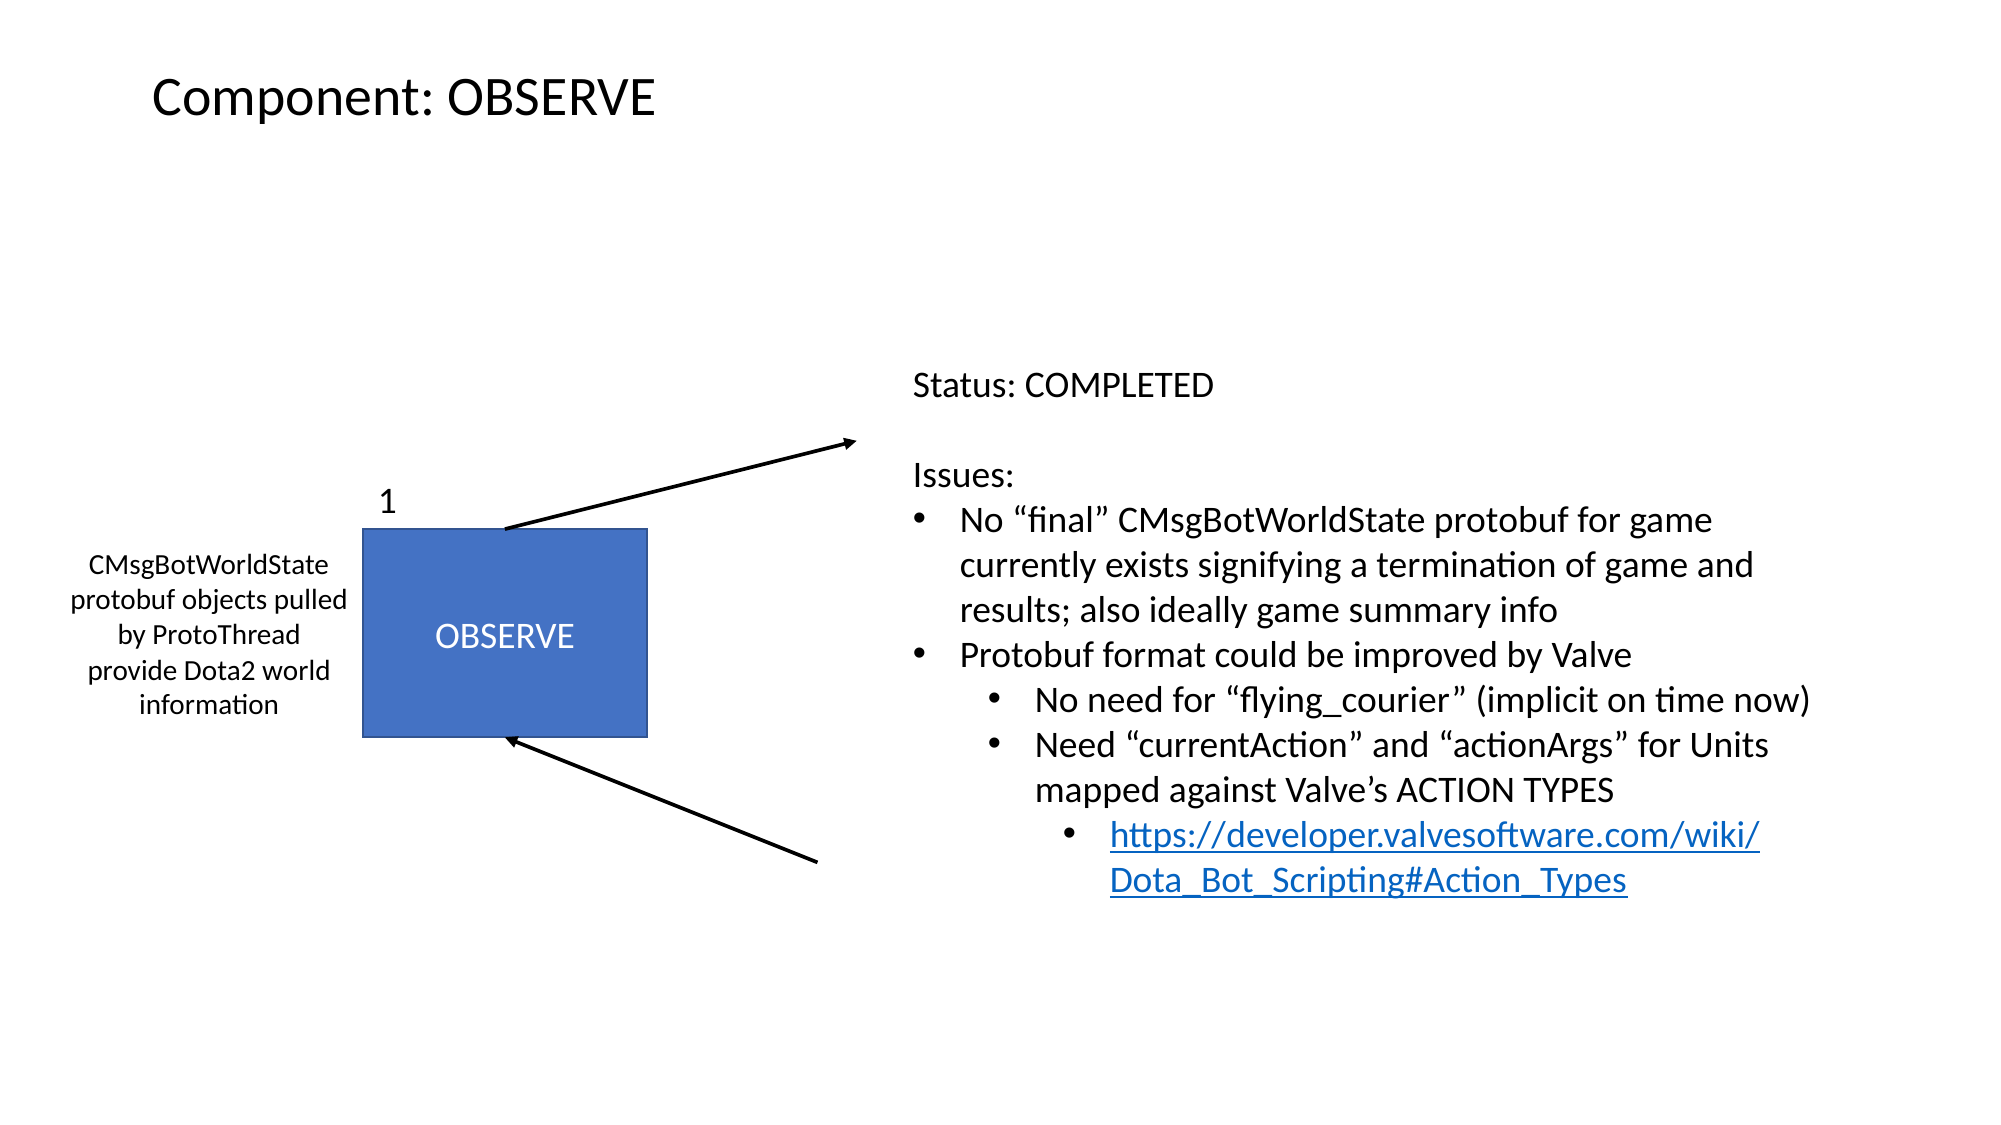

# Component: OBSERVE
Status: COMPLETED

Issues:
No “final” CMsgBotWorldState protobuf for game currently exists signifying a termination of game and results; also ideally game summary info
Protobuf format could be improved by Valve
No need for “flying_courier” (implicit on time now)
Need “currentAction” and “actionArgs” for Units mapped against Valve’s ACTION TYPES
https://developer.valvesoftware.com/wiki/Dota_Bot_Scripting#Action_Types
1
CMsgBotWorldState protobuf objects pulled by ProtoThread provide Dota2 world information
OBSERVE